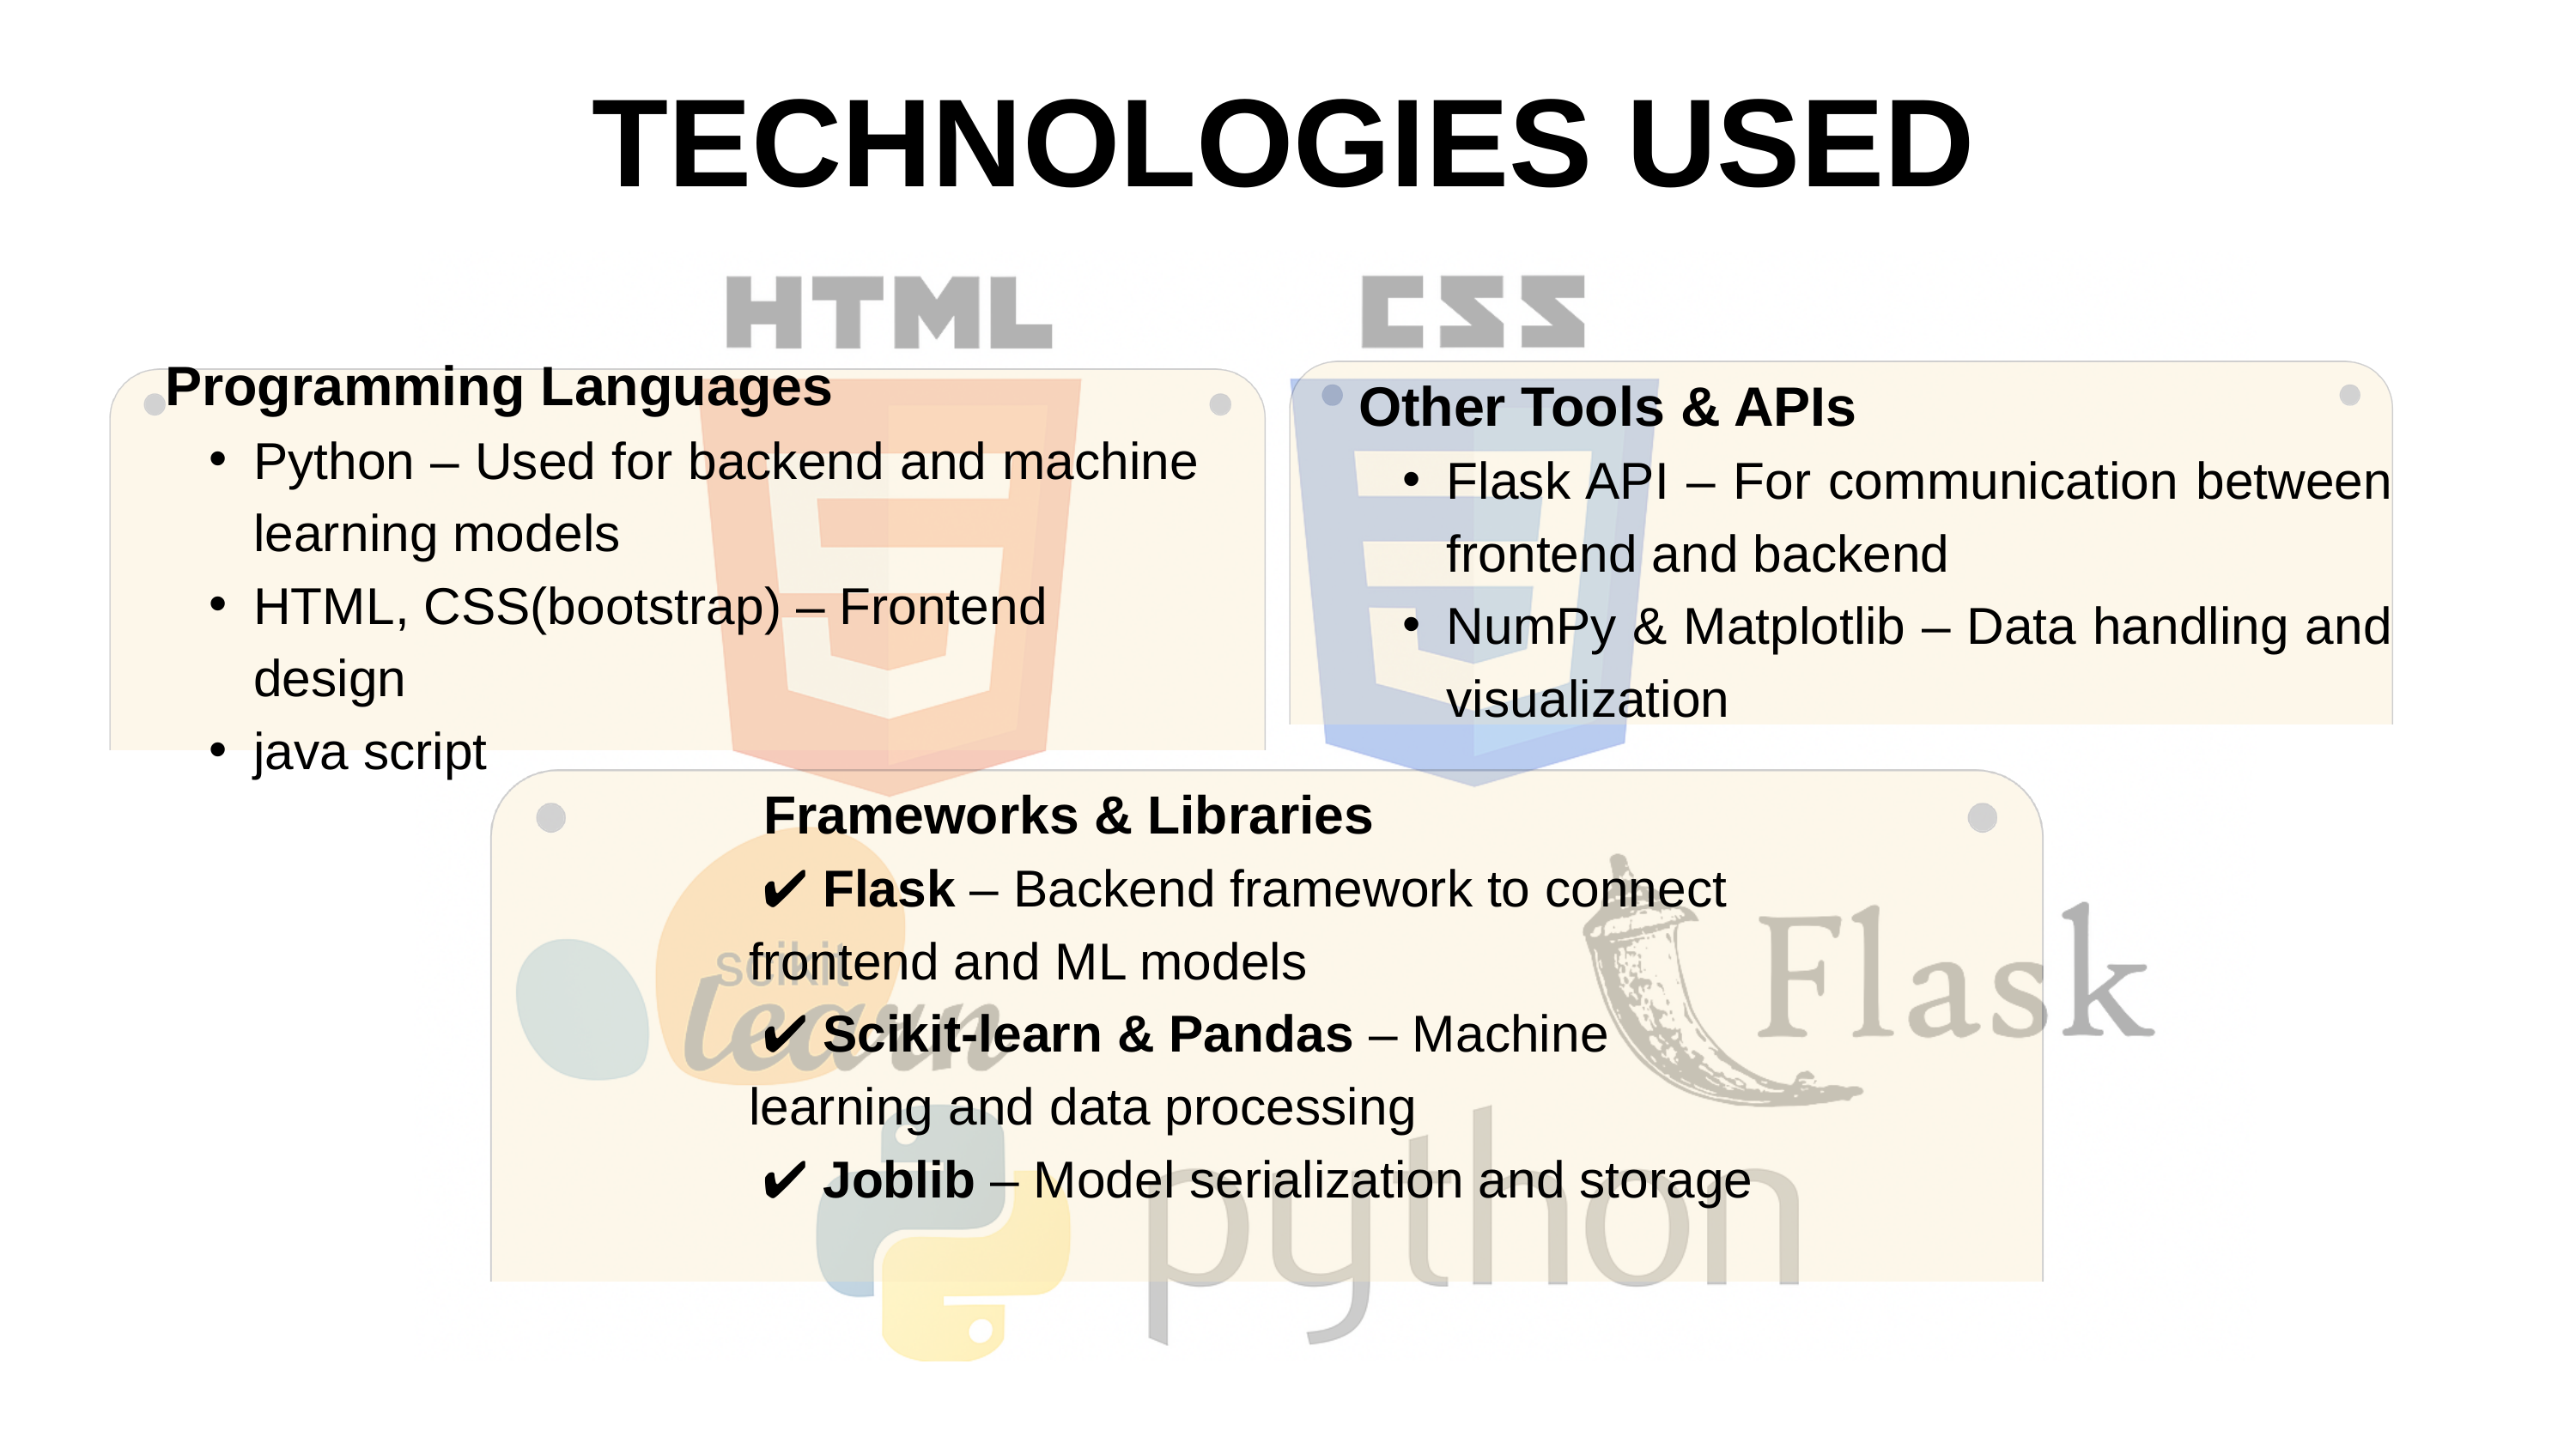

TECHNOLOGIES USED

Programming Languages
Python – Used for backend and machine learning models
HTML, CSS(bootstrap) – Frontend design
java script
Other Tools & APIs
Flask API – For communication between frontend and backend
NumPy & Matplotlib – Data handling and visualization

 Frameworks & Libraries
 ✔ Flask – Backend framework to connect frontend and ML models
 ✔ Scikit-learn & Pandas – Machine learning and data processing
 ✔ Joblib – Model serialization and storage